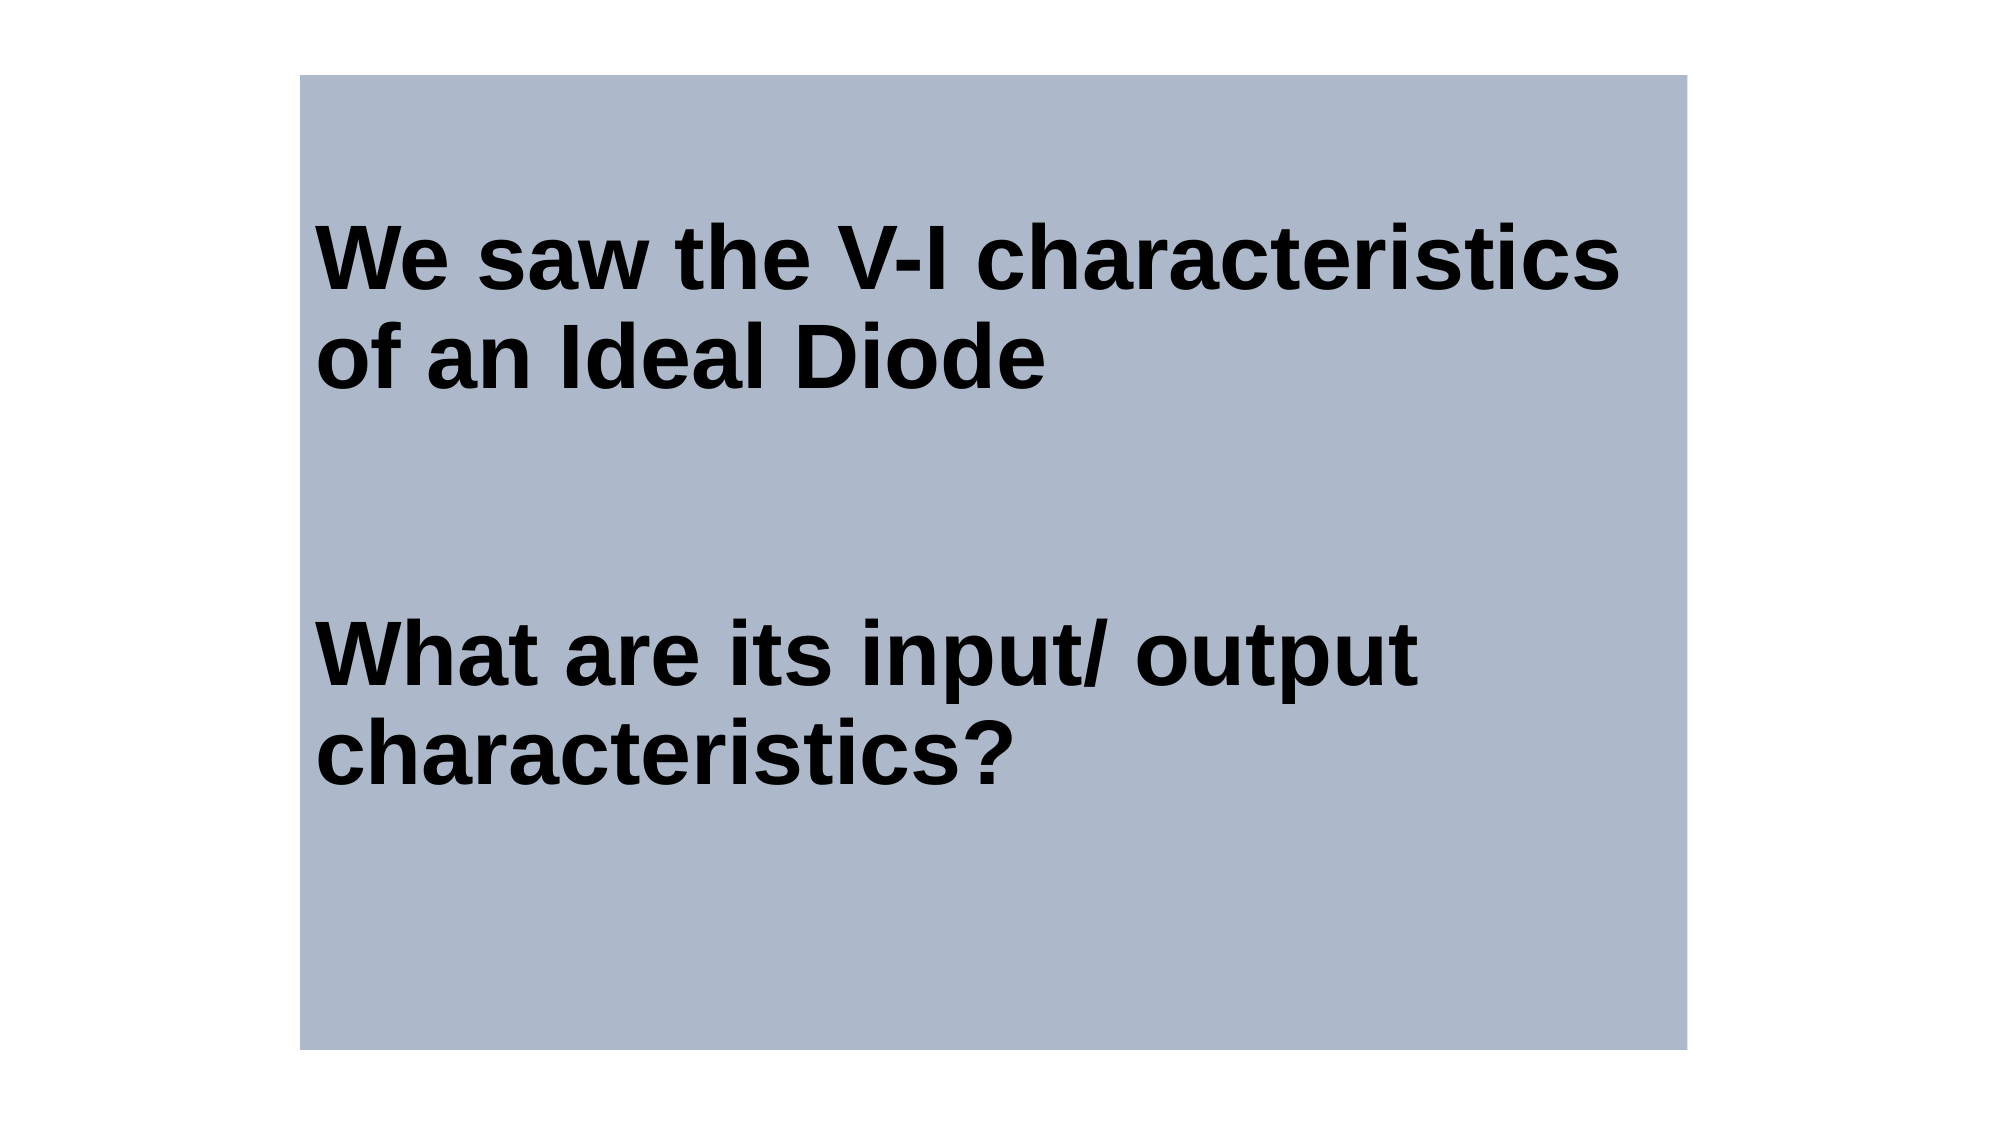

# We saw the V-I characteristics of an Ideal Diode What are its input/ output characteristics?